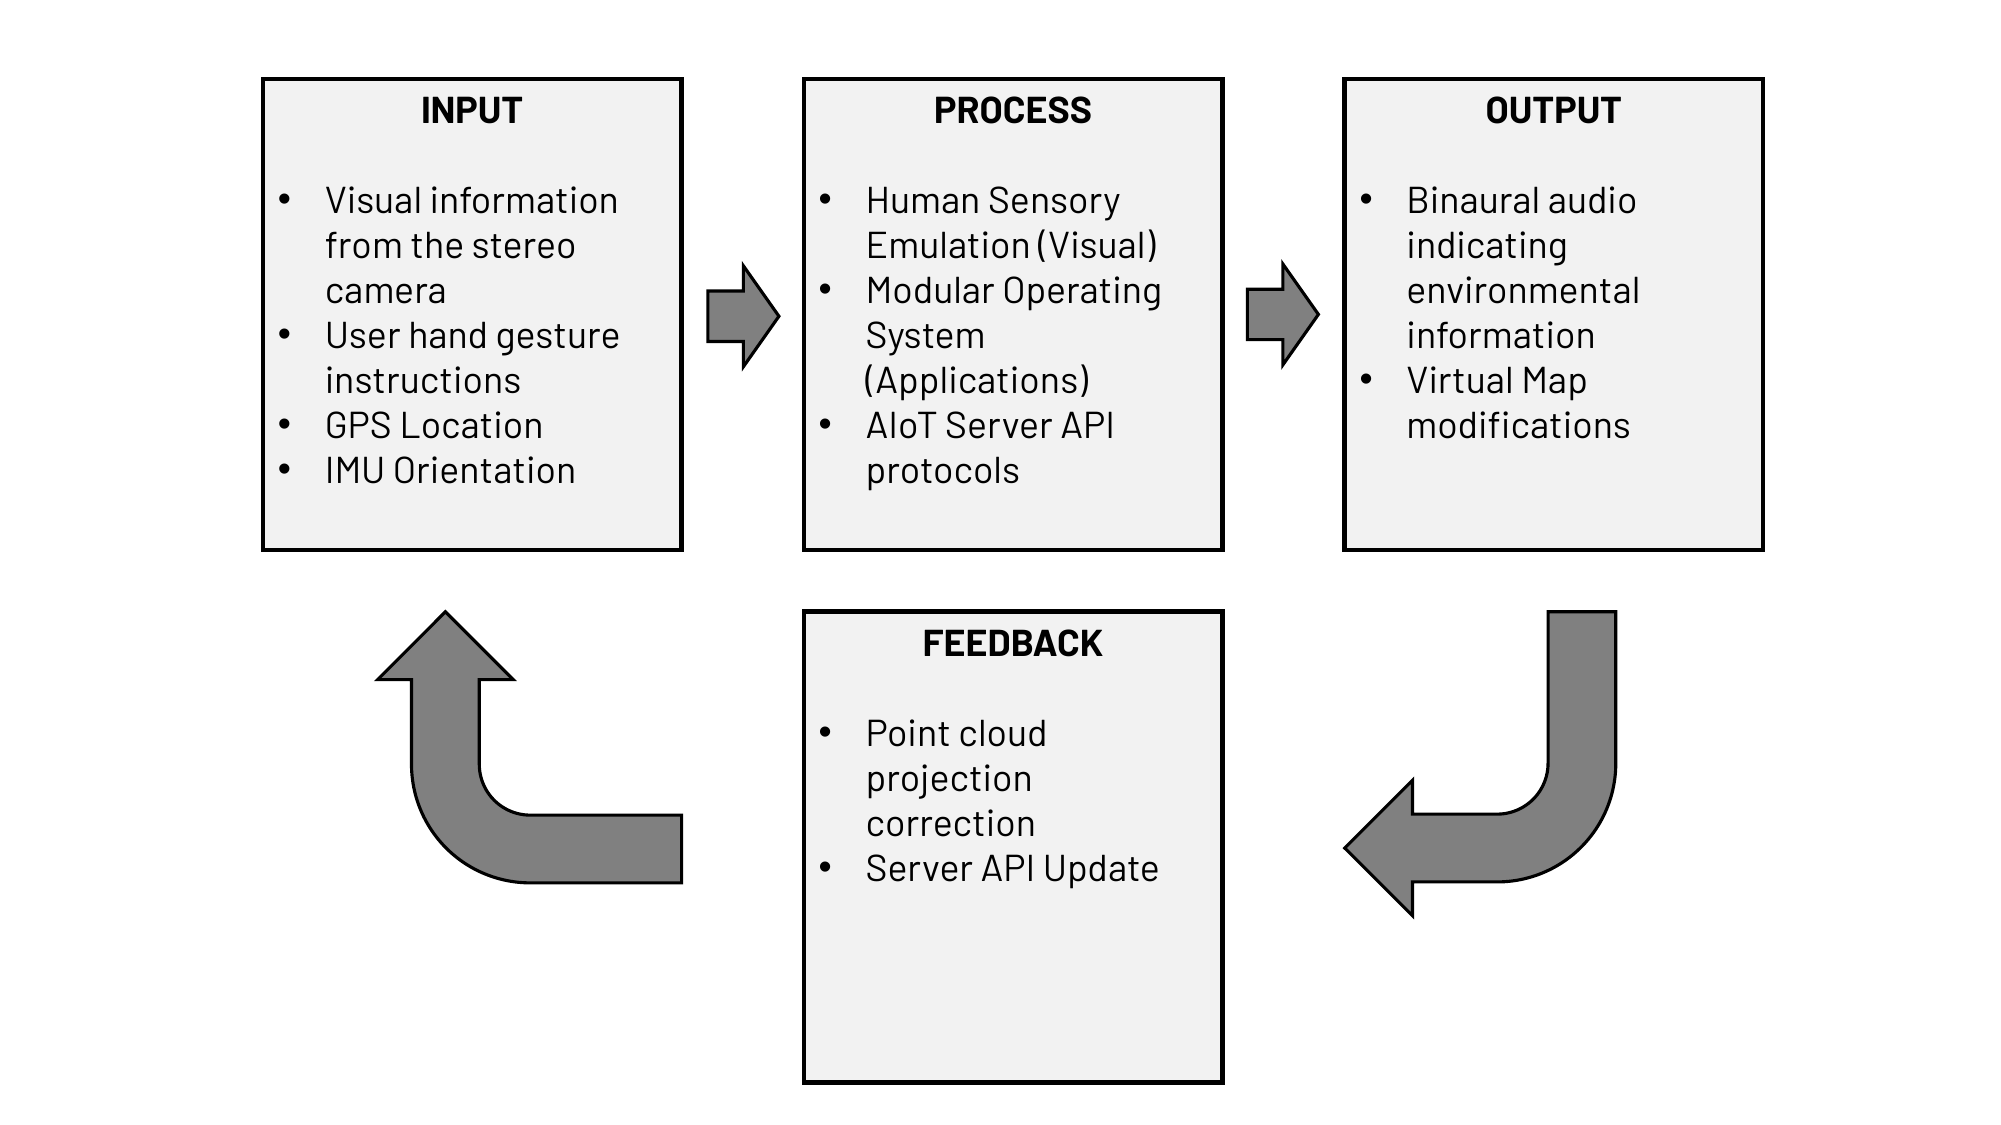

INPUT

Visual information from the stereo camera
User hand gesture instructions
GPS Location
IMU Orientation

PROCESS

Human Sensory Emulation (Visual)
Modular Operating System (Applications)
AIoT Server API protocols

OUTPUT

Binaural audio indicating environmental information
Virtual Map modifications

FEEDBACK

Point cloud projection correction
Server API Update